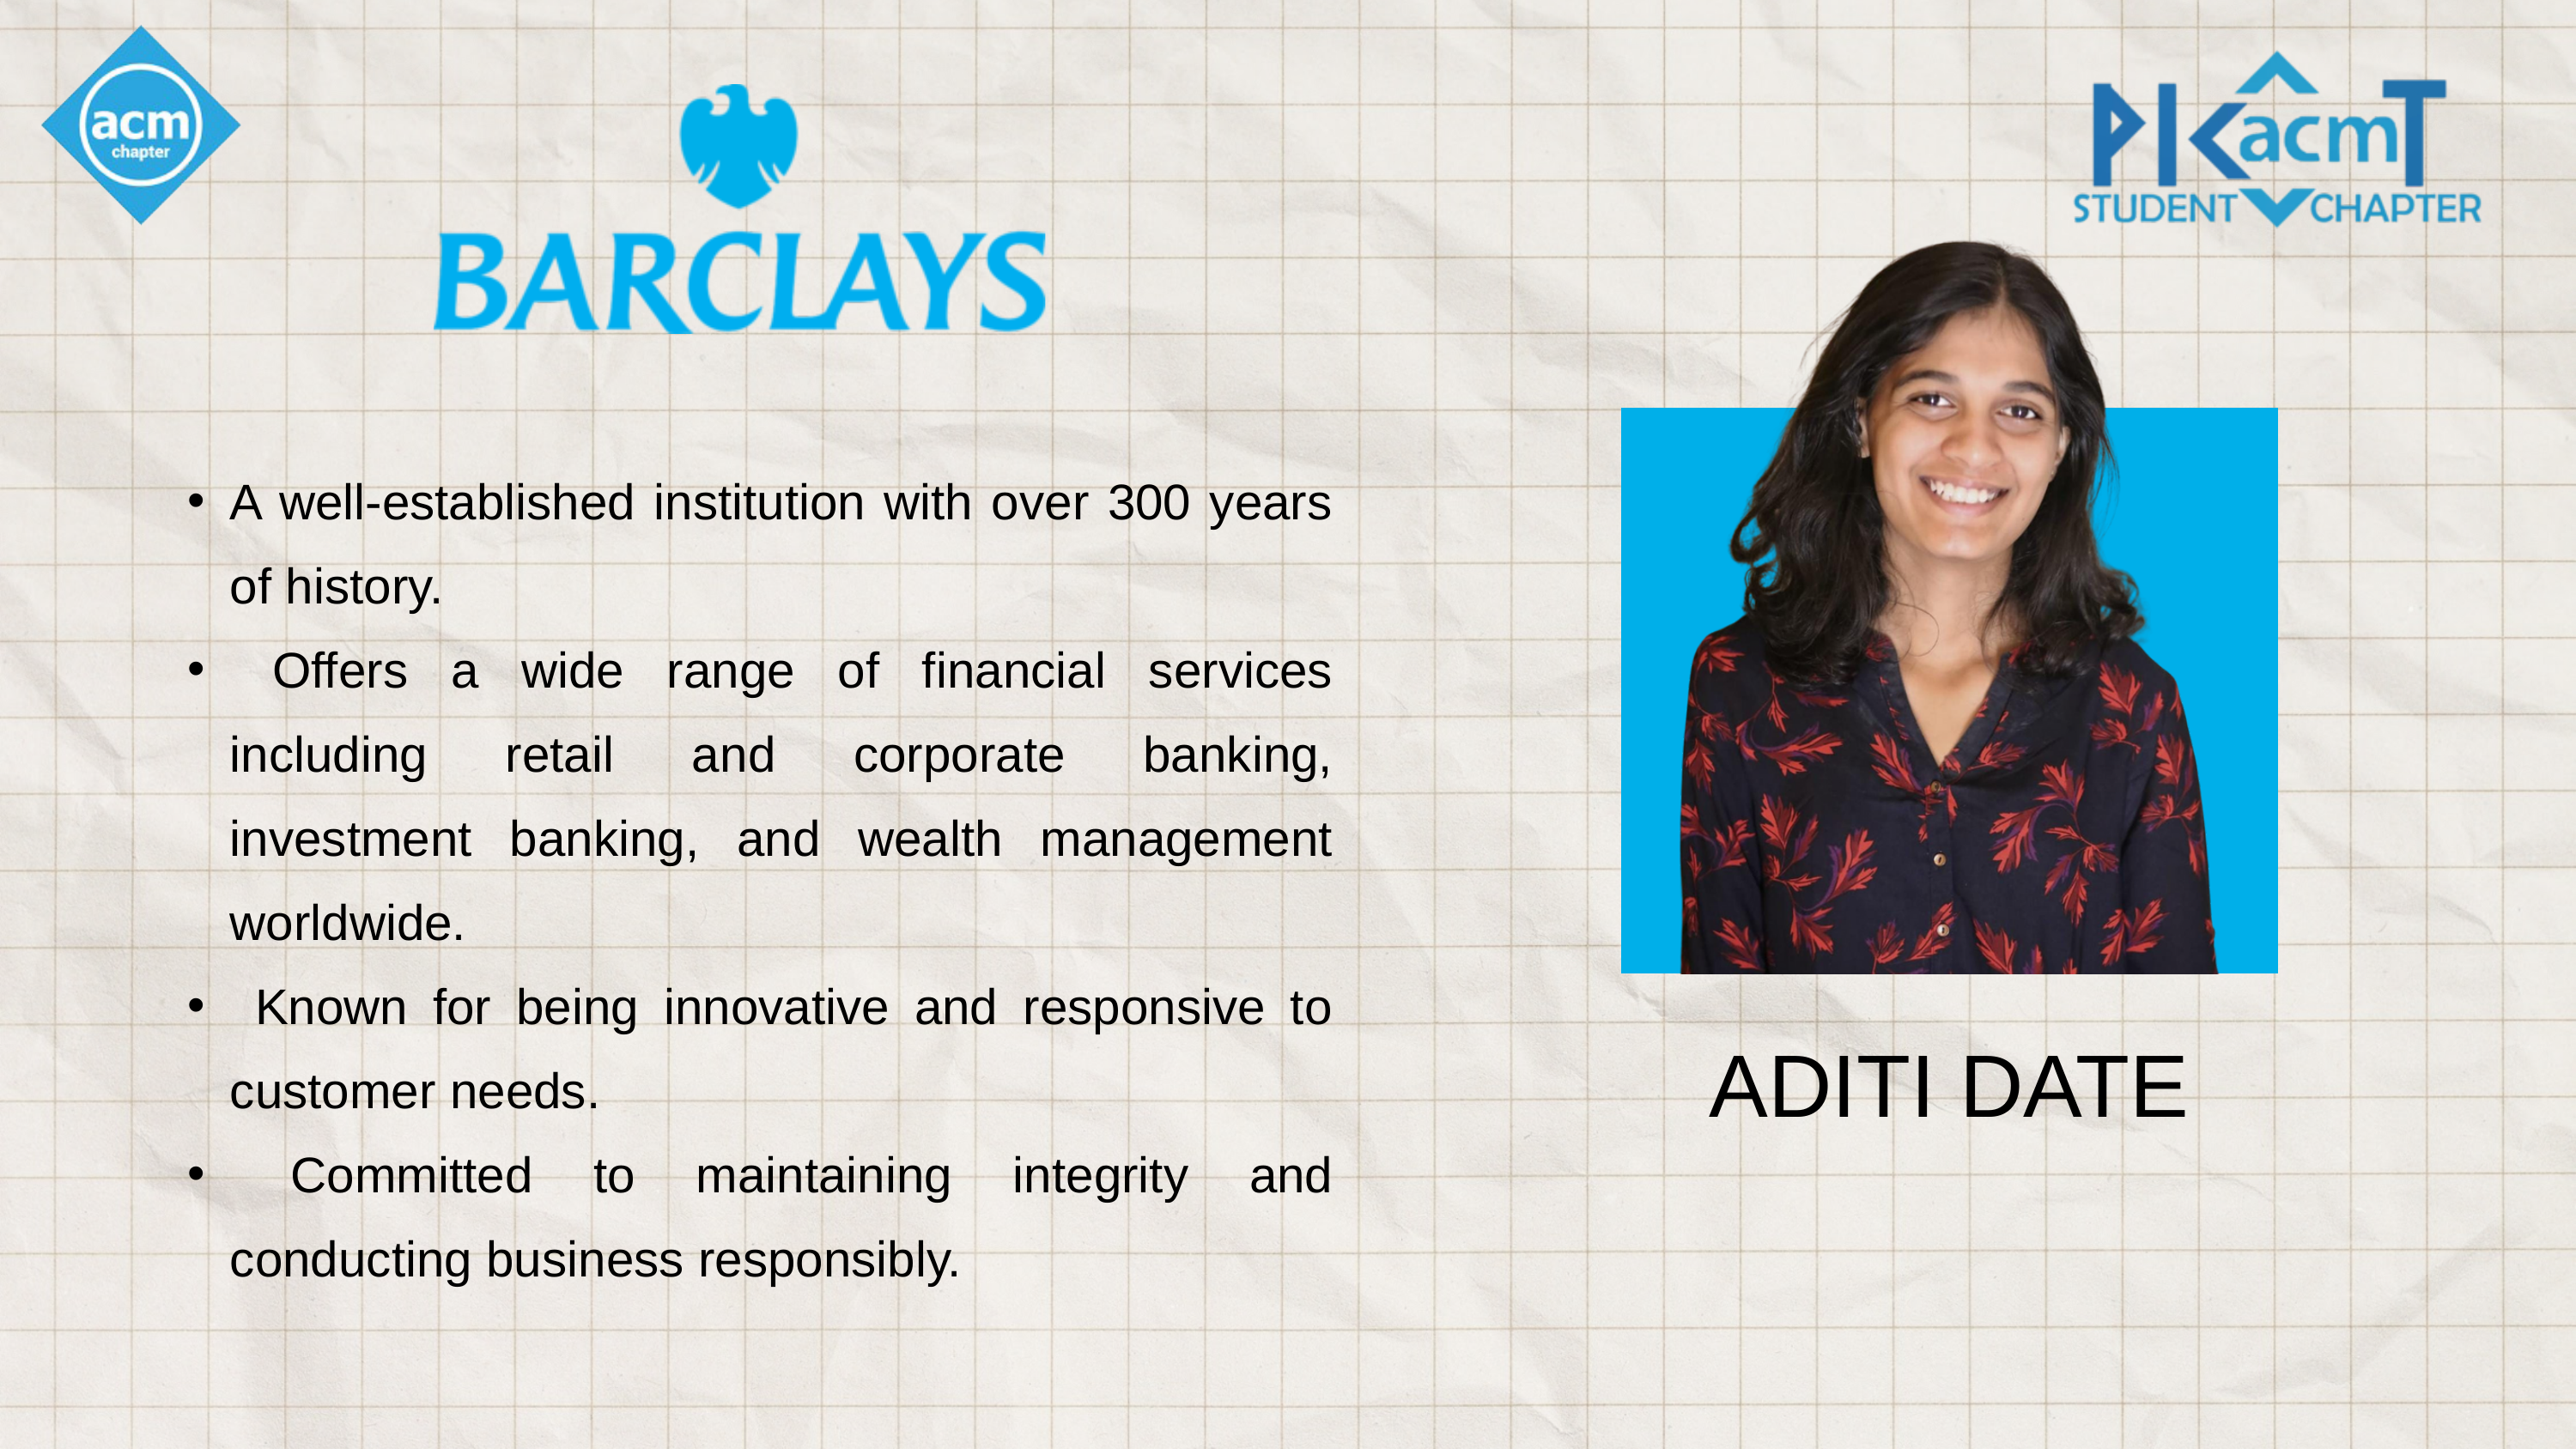

A well-established institution with over 300 years of history.
 Offers a wide range of financial services including retail and corporate banking, investment banking, and wealth management worldwide.
 Known for being innovative and responsive to customer needs.
 Committed to maintaining integrity and conducting business responsibly.
ADITI DATE